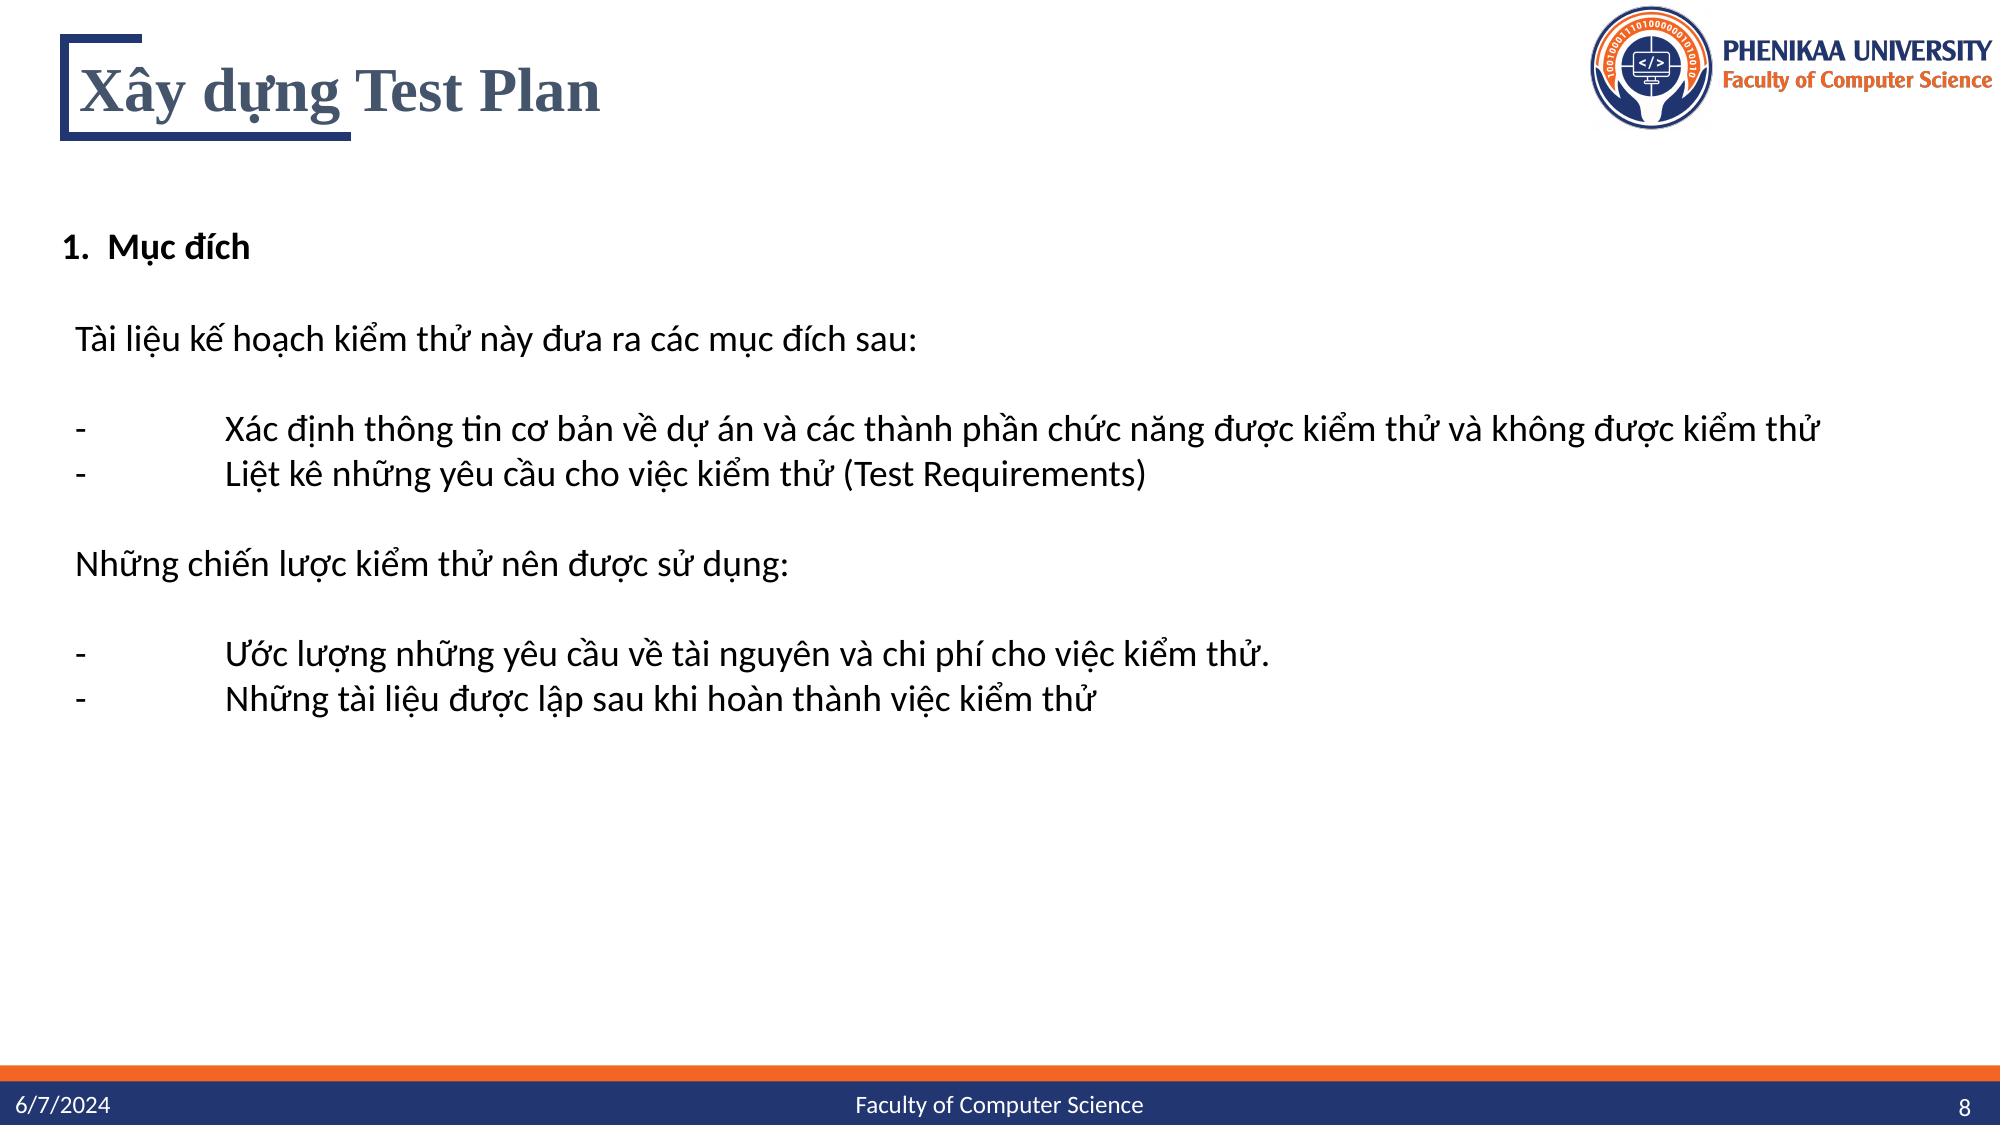

# Xây dựng Test Plan
1.  Mục đích
Tài liệu kế hoạch kiểm thử này đưa ra các mục đích sau:

-	Xác định thông tin cơ bản về dự án và các thành phần chức năng được kiểm thử và không được kiểm thử
-	Liệt kê những yêu cầu cho việc kiểm thử (Test Requirements)

Những chiến lược kiểm thử nên được sử dụng:

-	Ước lượng những yêu cầu về tài nguyên và chi phí cho việc kiểm thử.
-	Những tài liệu được lập sau khi hoàn thành việc kiểm thử
Faculty of Computer Science
8
6/7/2024